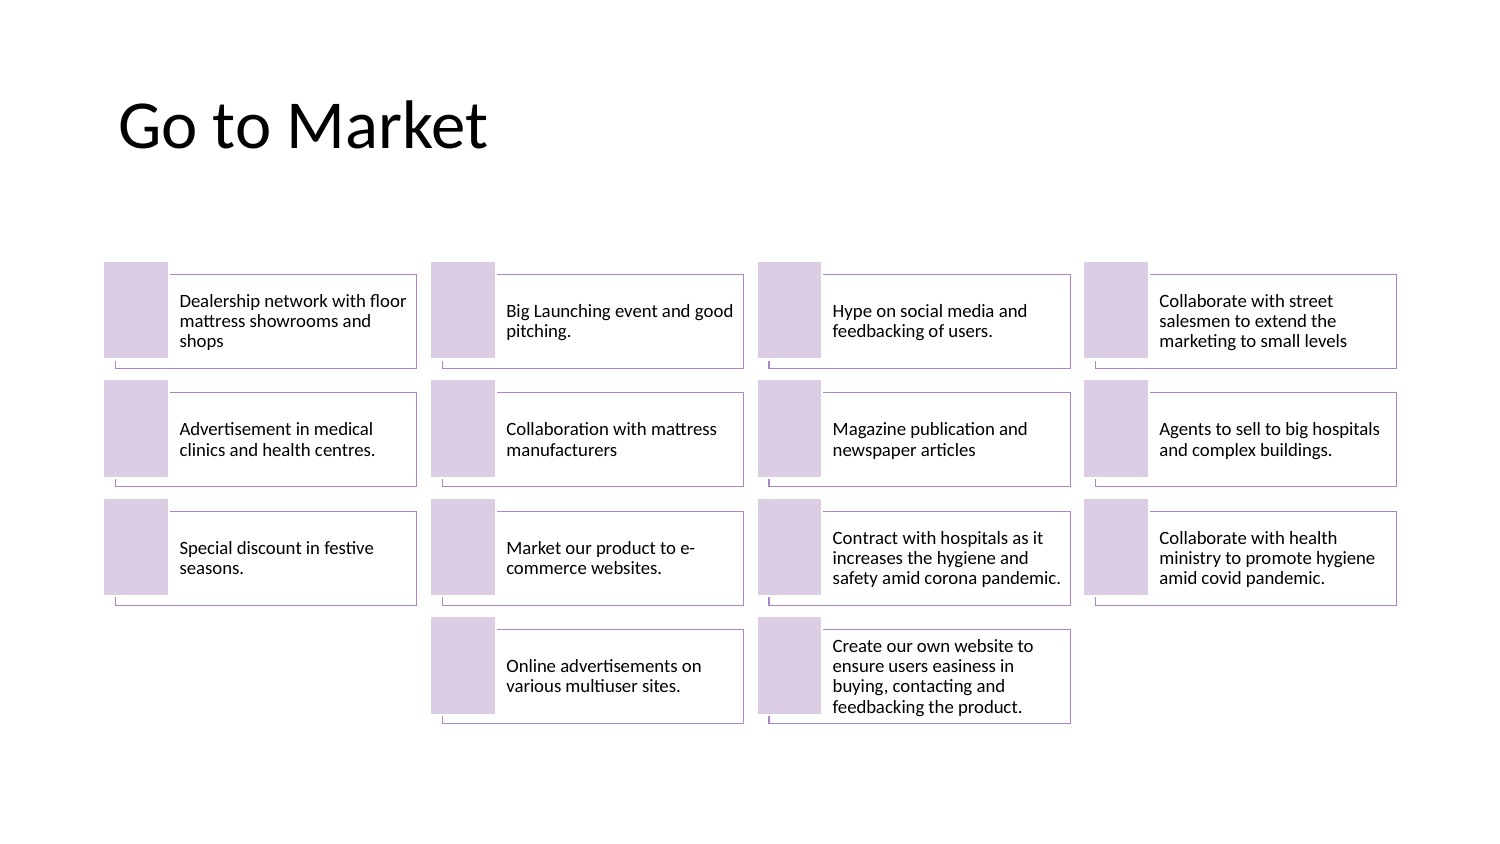

# Go to Market
Dealership network with floor mattress showrooms and shops
Big Launching event and good pitching.
Hype on social media and feedbacking of users.
Collaborate with street salesmen to extend the marketing to small levels
Advertisement in medical clinics and health centres.
Collaboration with mattress manufacturers
Magazine publication and newspaper articles
Agents to sell to big hospitals and complex buildings.
Special discount in festive seasons.
Market our product to e-commerce websites.
Contract with hospitals as it increases the hygiene and safety amid corona pandemic.
Collaborate with health ministry to promote hygiene amid covid pandemic.
Online advertisements on various multiuser sites.
Create our own website to ensure users easiness in buying, contacting and feedbacking the product.